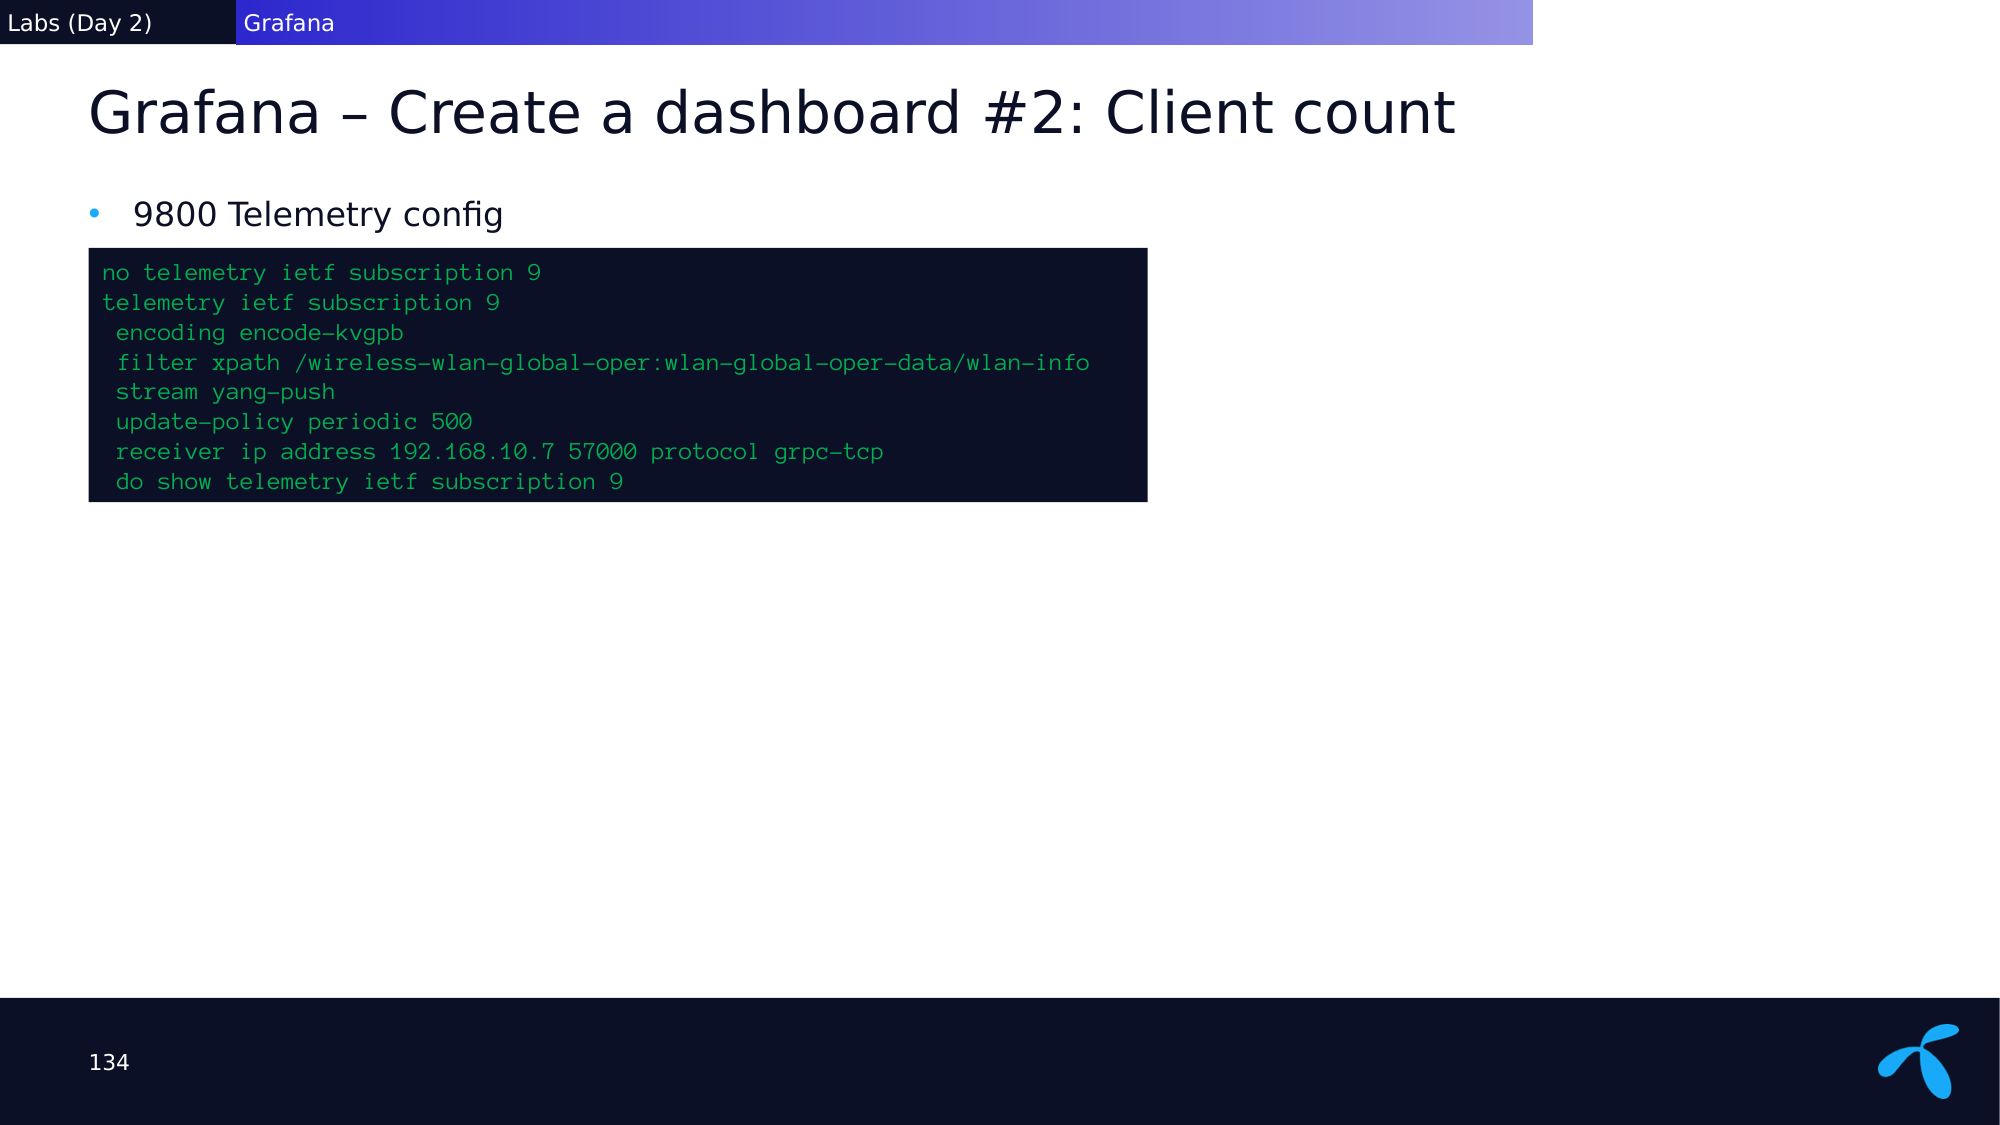

Labs (Day 2)
 Grafana
# Grafana – Create a dashboard #2: Client count
9800 Telemetry config

no telemetry ietf subscription 9
telemetry ietf subscription 9
 encoding encode-kvgpb
 filter xpath /wireless-wlan-global-oper:wlan-global-oper-data/wlan-info
 stream yang-push
 update-policy periodic 500
 receiver ip address 192.168.10.7 57000 protocol grpc-tcp
 do show telemetry ietf subscription 9
134